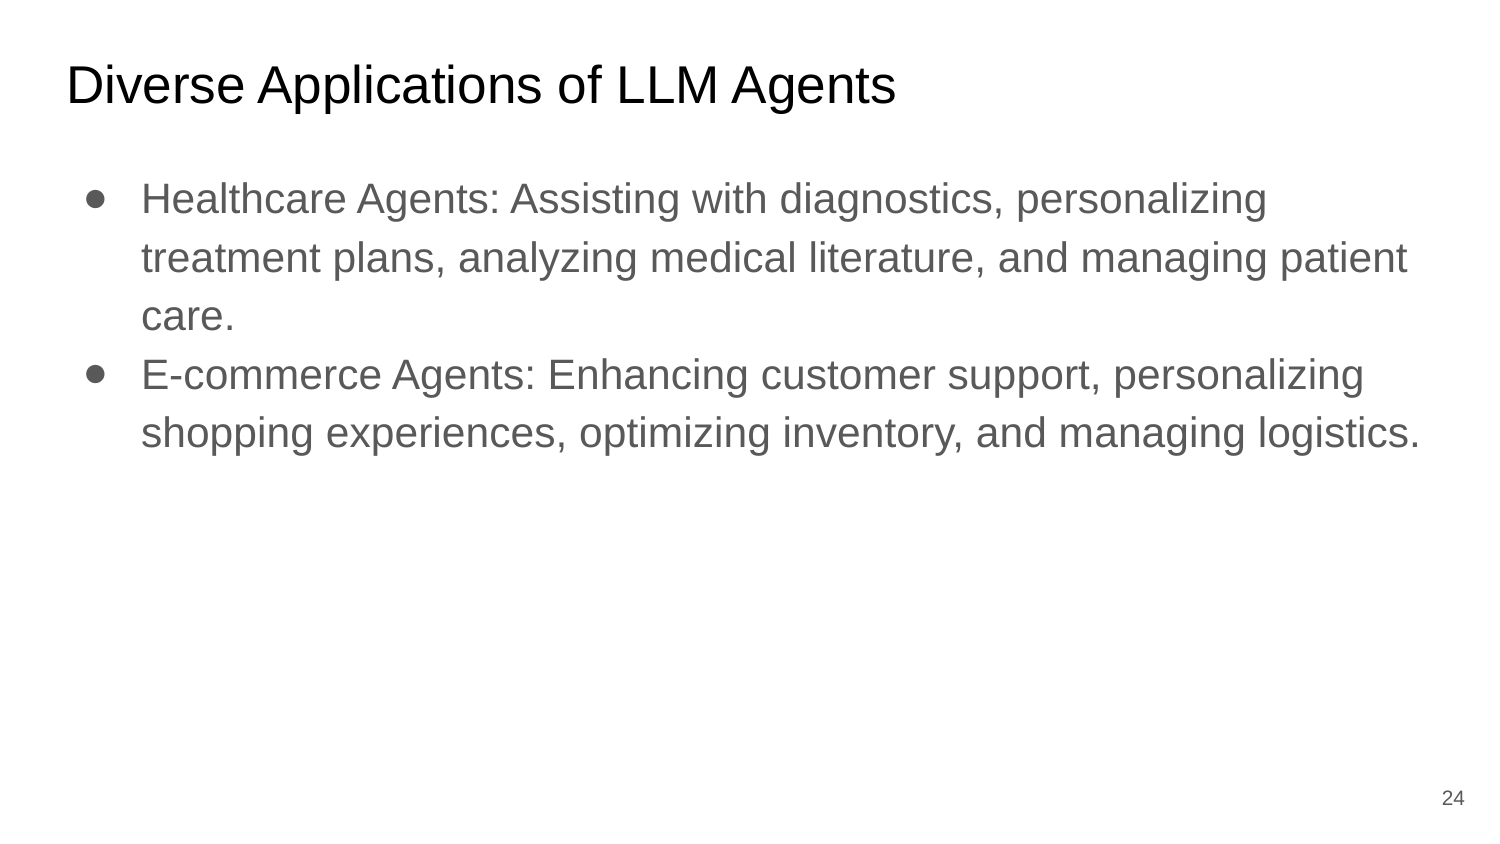

# Diverse Applications of LLM Agents
Healthcare Agents: Assisting with diagnostics, personalizing treatment plans, analyzing medical literature, and managing patient care.
E-commerce Agents: Enhancing customer support, personalizing shopping experiences, optimizing inventory, and managing logistics.
24